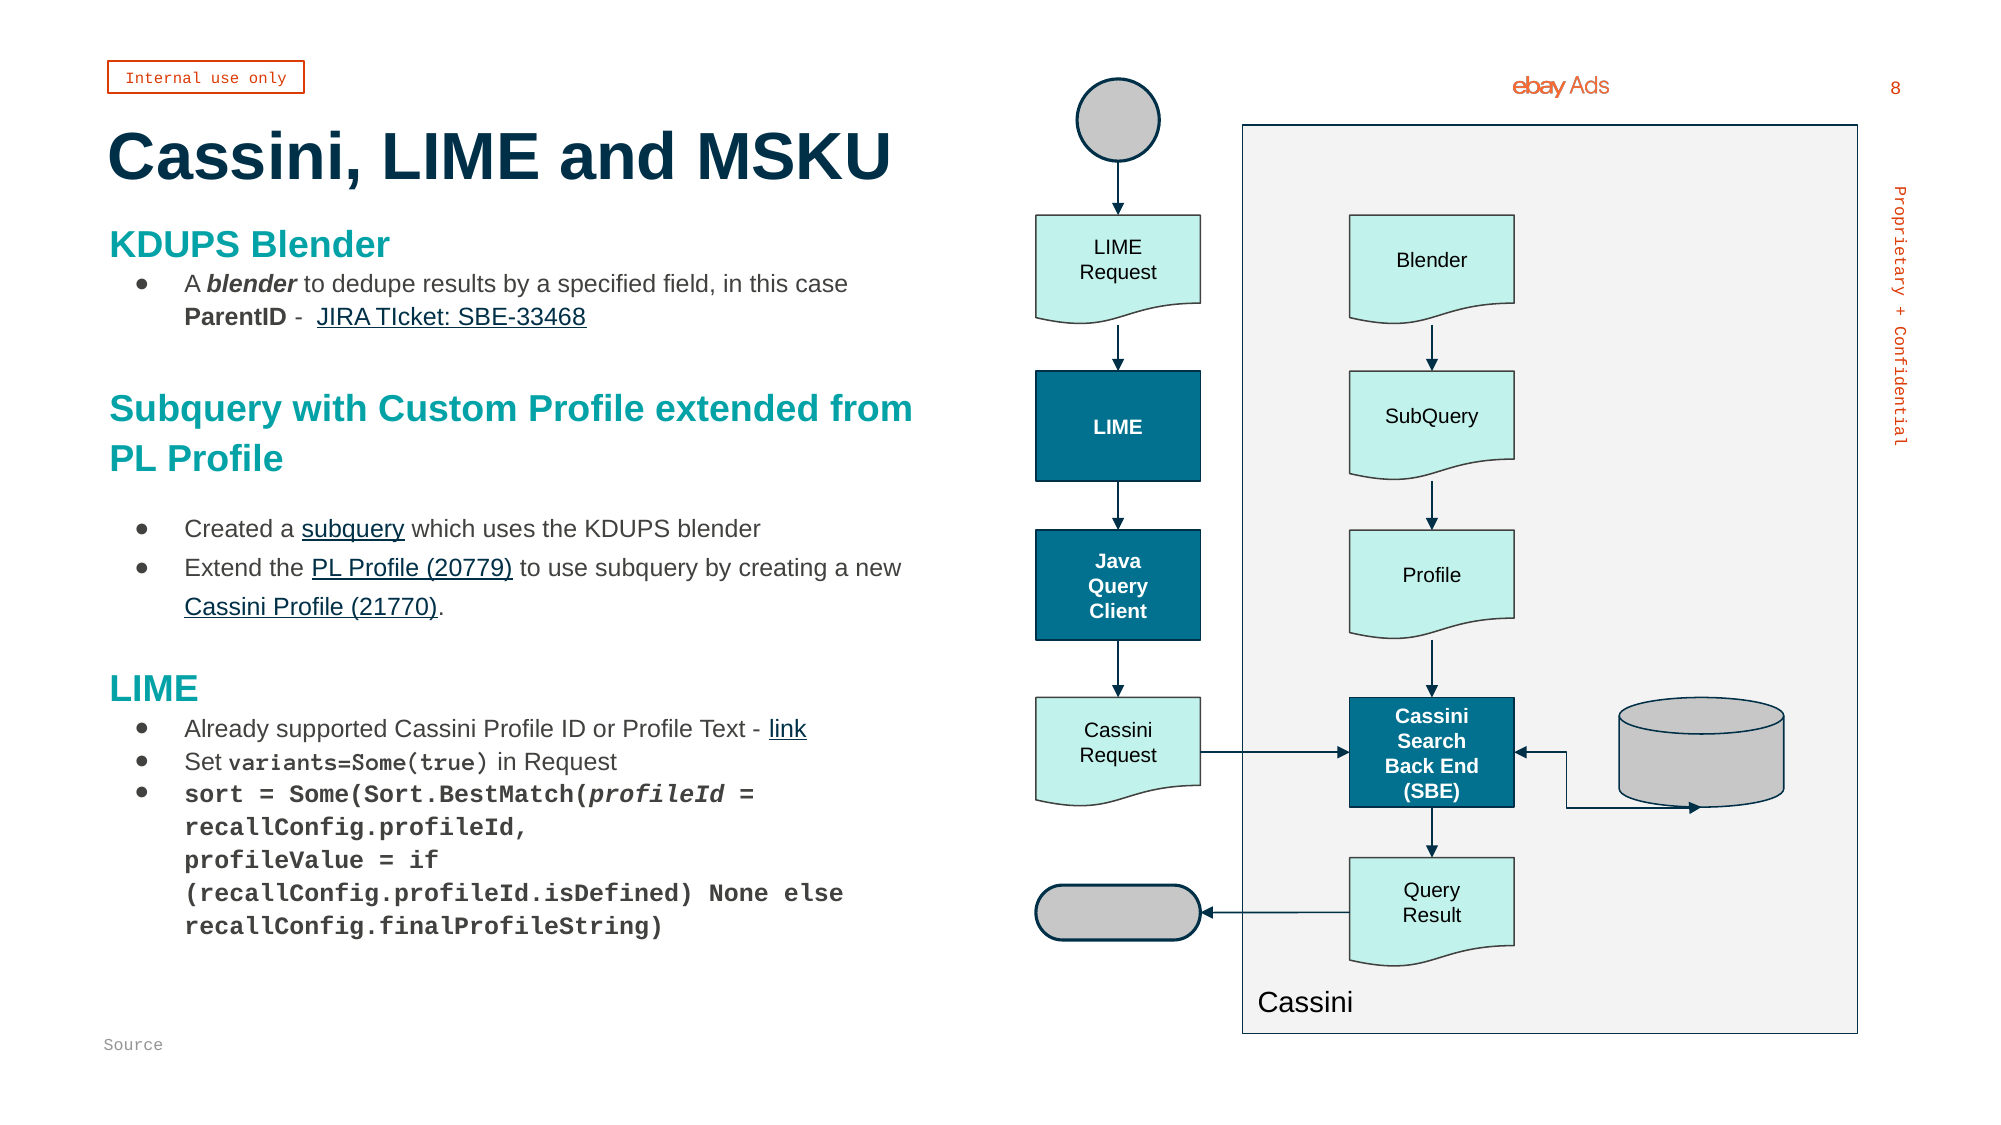

# Cassini, LIME and MSKU
8

Cassini
KDUPS Blender
A blender to dedupe results by a specified field, in this case ParentID -  JIRA TIcket: SBE-33468
Subquery with Custom Profile extended from PL Profile
Created a subquery which uses the KDUPS blender
Extend the PL Profile (20779) to use subquery by creating a new Cassini Profile (21770).
LIME
Already supported Cassini Profile ID or Profile Text - link
Set variants=Some(true) in Request
sort = Some(Sort.BestMatch(profileId = recallConfig.profileId,
profileValue = if (recallConfig.profileId.isDefined) None else recallConfig.finalProfileString)

Blender
LIME
Request
SubQuery
LIME
Profile
Java
Query
Client
Cassini Request
Cassini
Search
Back End
(SBE)

Query
Result

Source